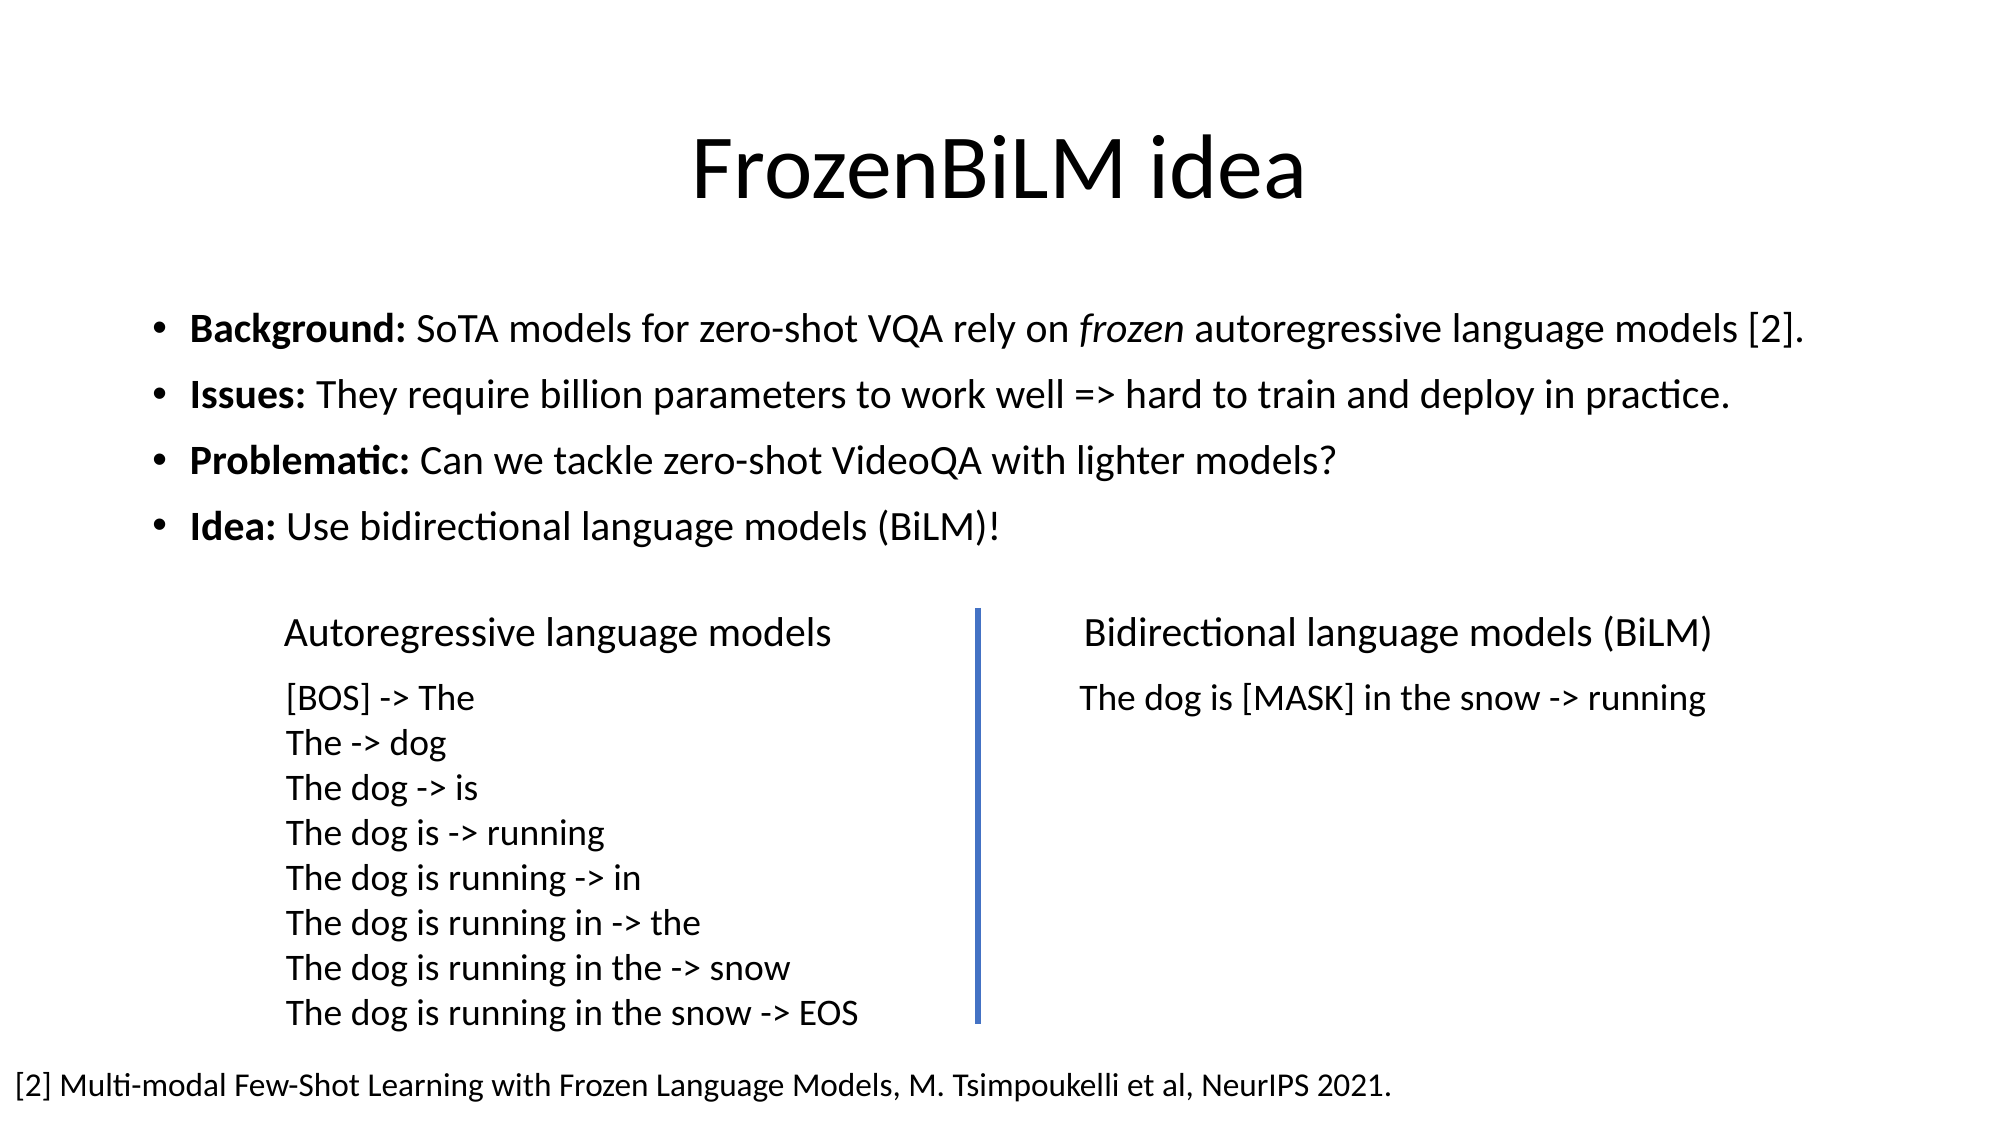

# FrozenBiLM idea
Background: SoTA models for zero-shot VQA rely on frozen autoregressive language models [2].
Issues: They require billion parameters to work well => hard to train and deploy in practice.
Problematic: Can we tackle zero-shot VideoQA with lighter models?
Idea: Use bidirectional language models (BiLM)!

Autoregressive language models
Bidirectional language models (BiLM)
[BOS] -> The
The -> dog
The dog -> is
The dog is -> running
The dog is running -> in
The dog is running in -> the
The dog is running in the -> snow
The dog is running in the snow -> EOS
The dog is [MASK] in the snow -> running
[2] Multi-modal Few-Shot Learning with Frozen Language Models, M. Tsimpoukelli et al, NeurIPS 2021.